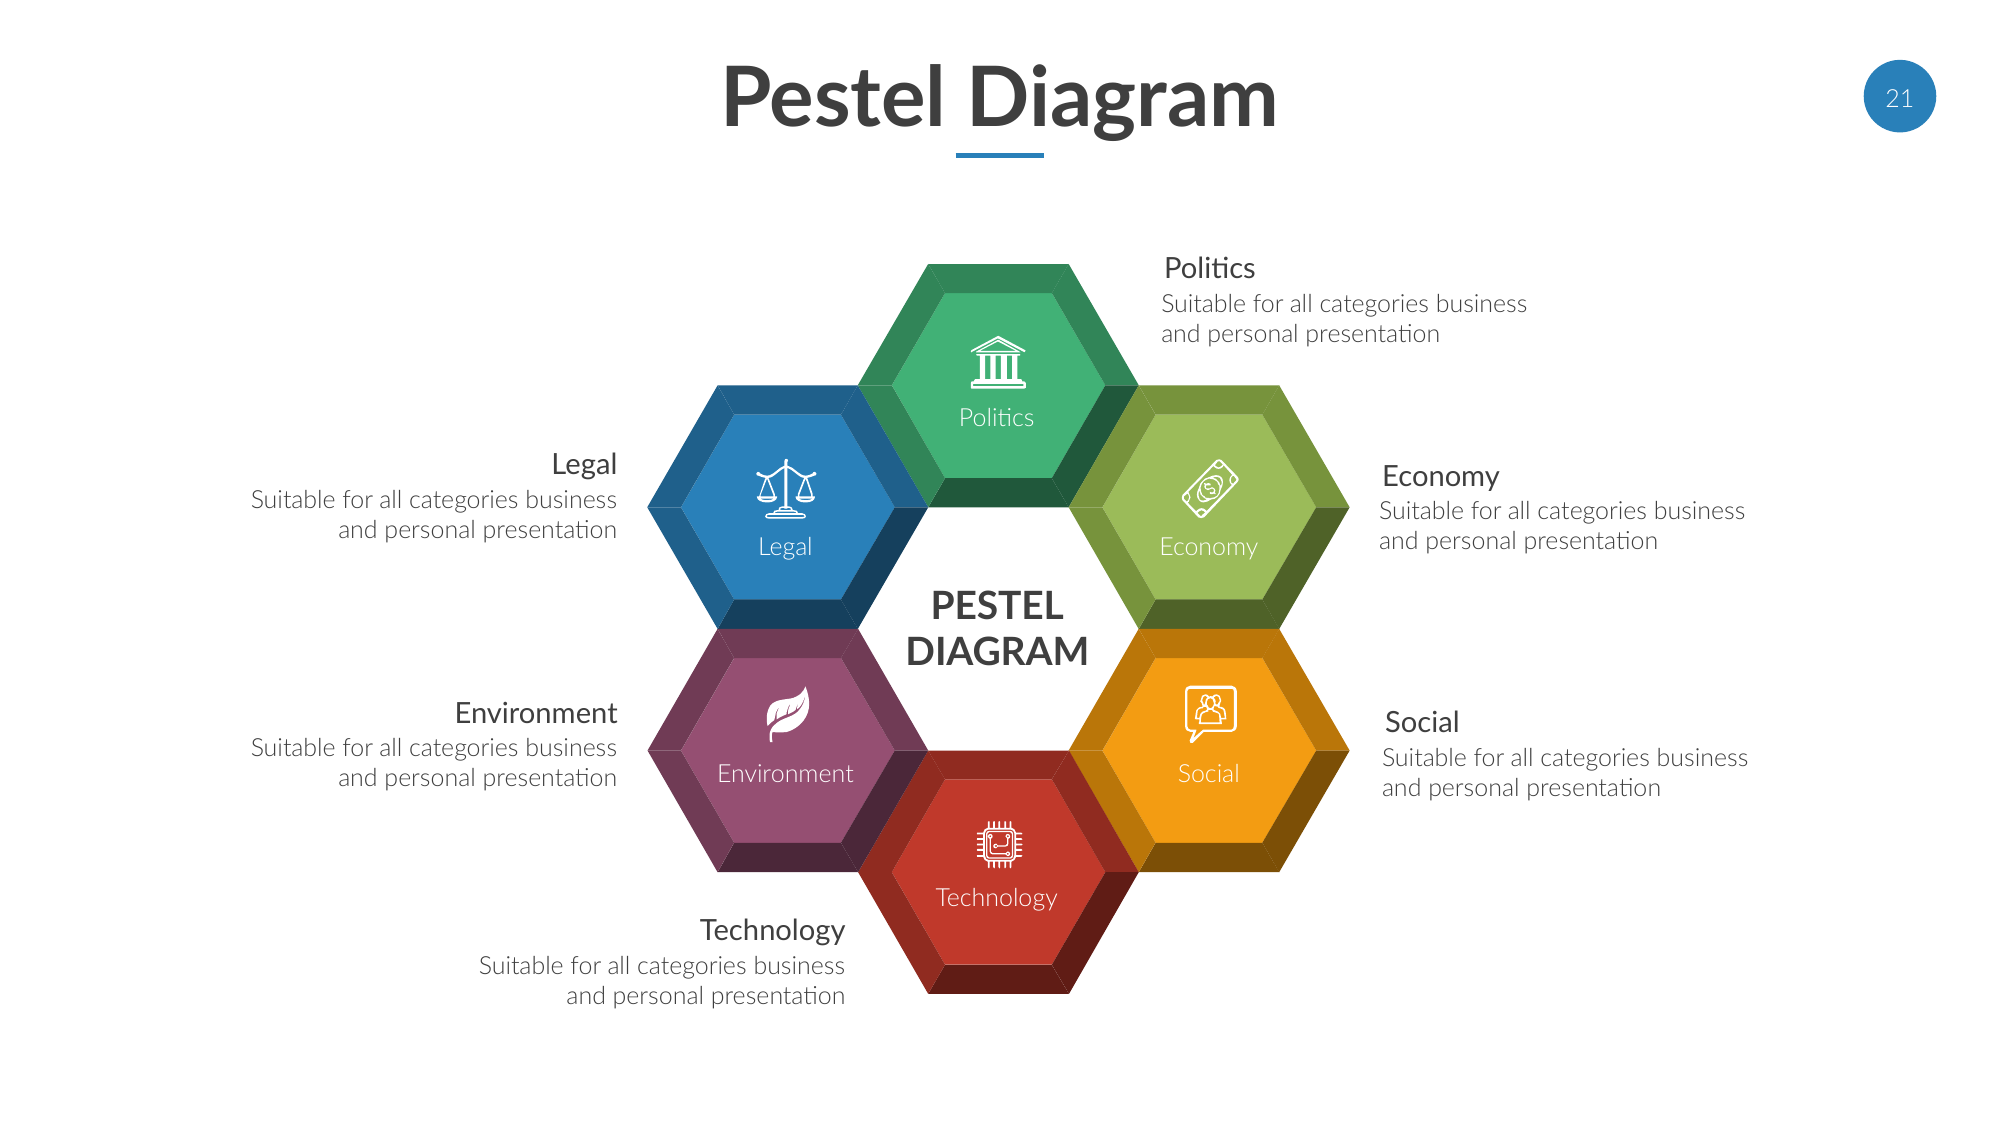

# Pestel Diagram
21
Politics

Suitable for all categories business and personal presentation

Politics
Legal
Economy

Suitable for all categories business and personal presentation
Suitable for all categories business and personal presentation
Legal
Economy
PESTEL
DIAGRAM

Environment
Social
Suitable for all categories business and personal presentation
Suitable for all categories business and personal presentation

Environment
Social

Technology
Technology
Suitable for all categories business and personal presentation